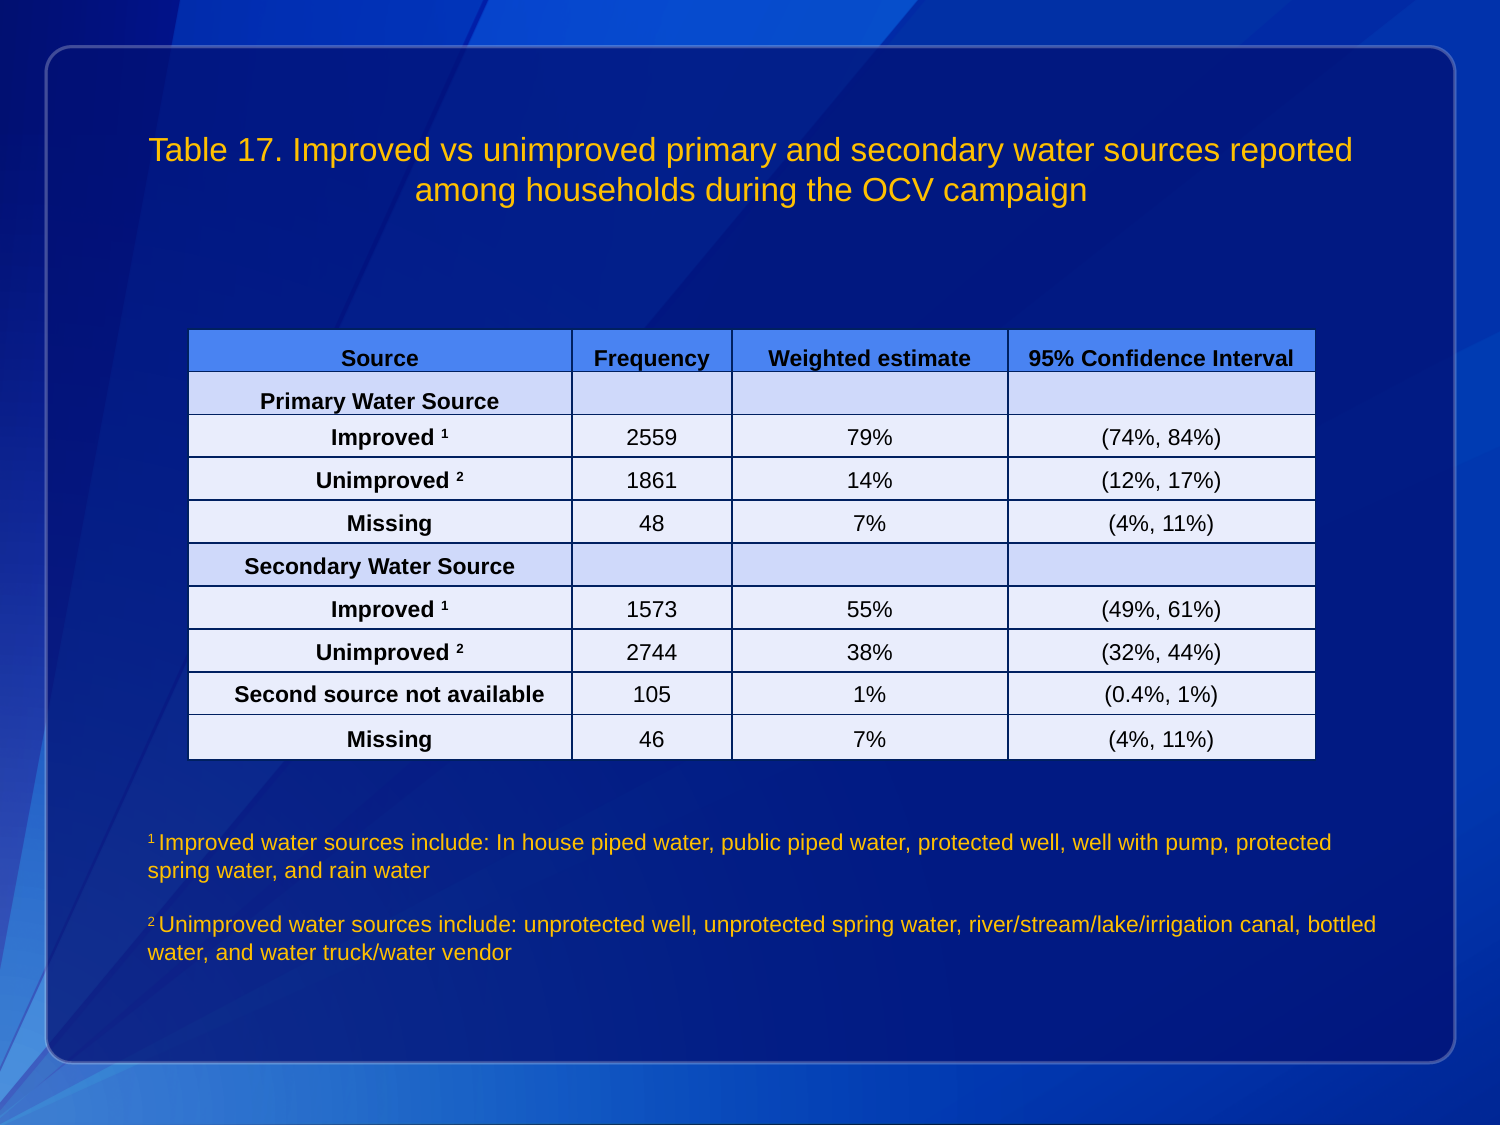

# Table 17. Improved vs unimproved primary and secondary water sources reported among households during the OCV campaign
| Source | Frequency | Weighted estimate | 95% Confidence Interval |
| --- | --- | --- | --- |
| Primary Water Source |  |  |  |
| Improved 1 | 2559 | 79% | (74%, 84%) |
| Unimproved 2 | 1861 | 14% | (12%, 17%) |
| Missing | 48 | 7% | (4%, 11%) |
| Secondary Water Source |  |  |  |
| Improved 1 | 1573 | 55% | (49%, 61%) |
| Unimproved 2 | 2744 | 38% | (32%, 44%) |
| Second source not available | 105 | 1% | (0.4%, 1%) |
| Missing | 46 | 7% | (4%, 11%) |
1 Improved water sources include: In house piped water, public piped water, protected well, well with pump, protected spring water, and rain water

2 Unimproved water sources include: unprotected well, unprotected spring water, river/stream/lake/irrigation canal, bottled water, and water truck/water vendor